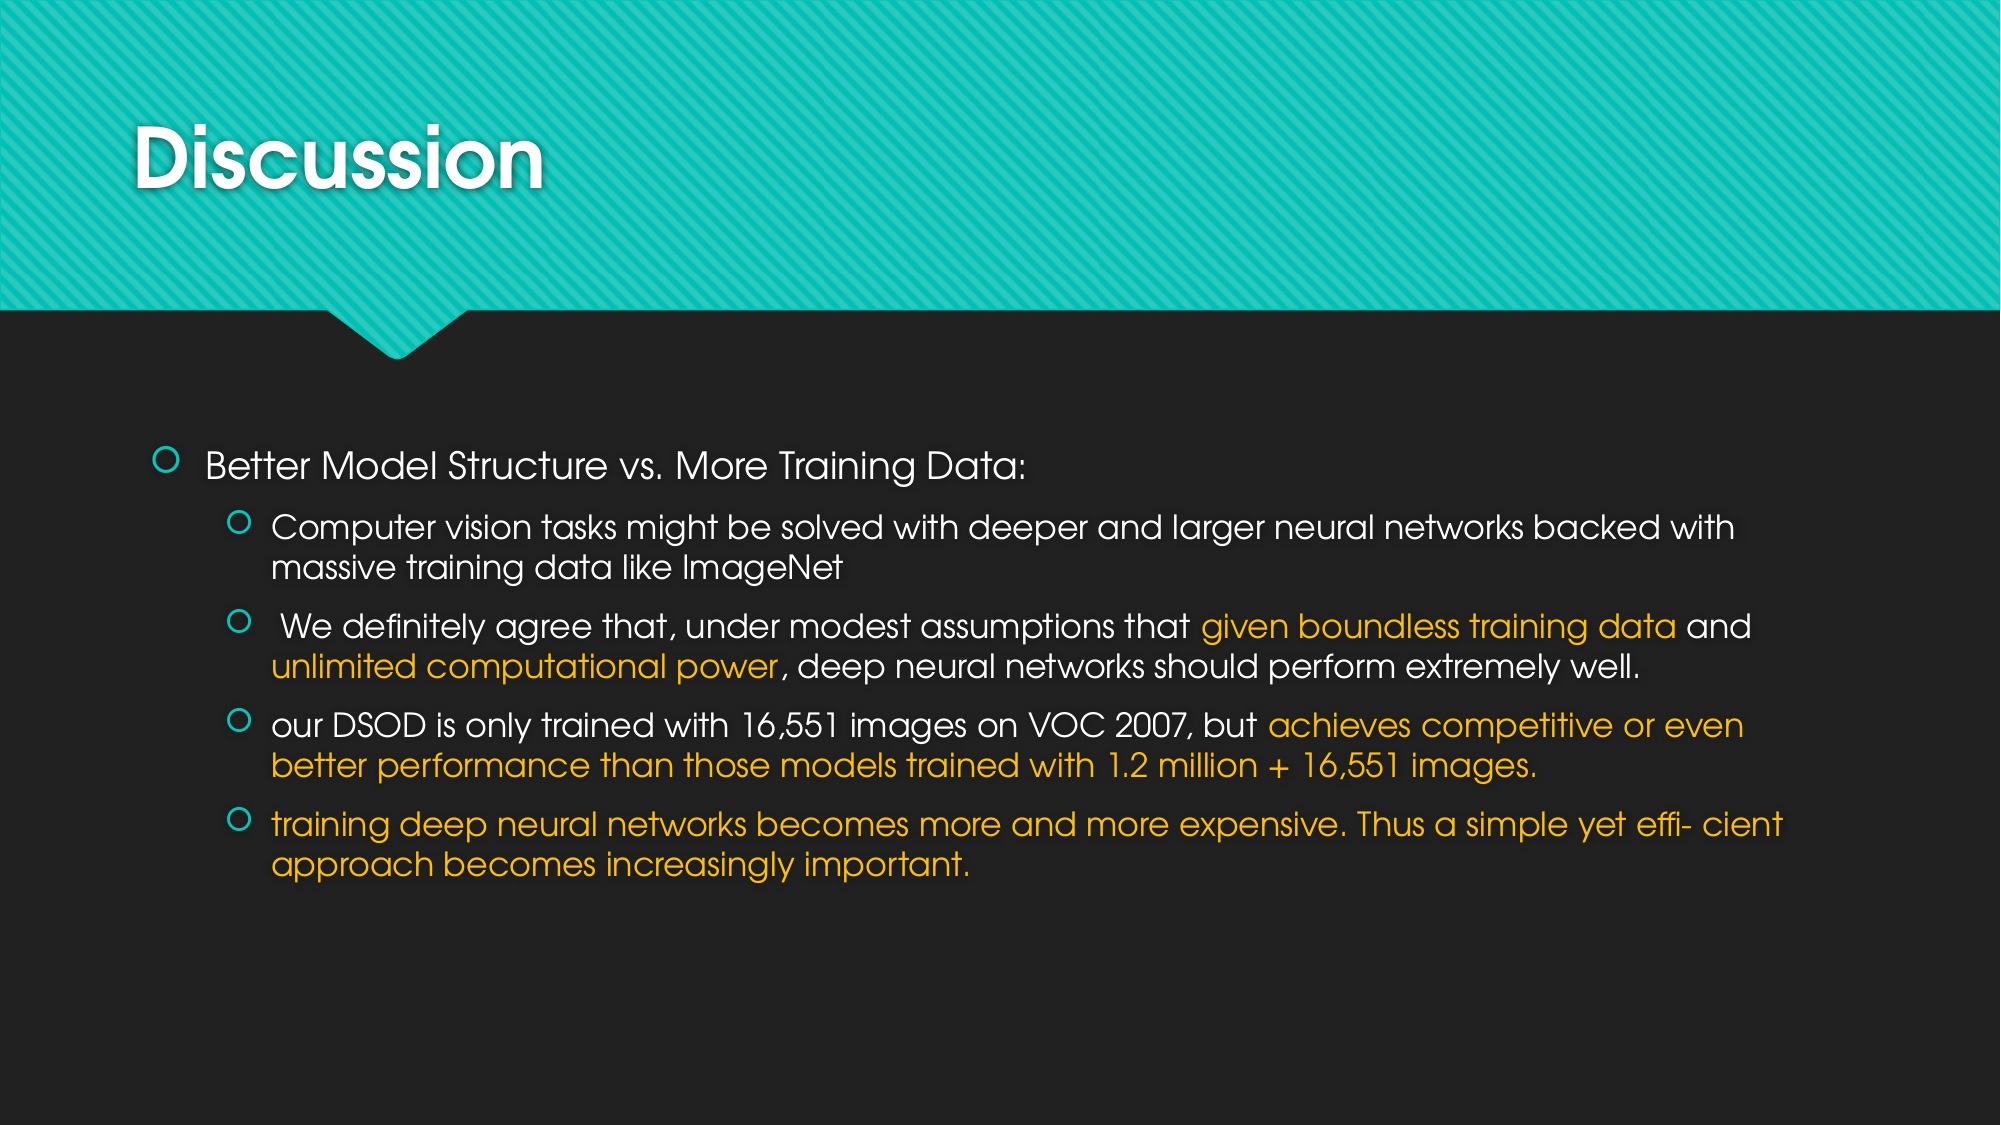

# Discussion
Better Model Structure vs. More Training Data:
Computer vision tasks might be solved with deeper and larger neural networks backed with massive training data like ImageNet
 We definitely agree that, under modest assumptions that given boundless training data and unlimited computational power, deep neural networks should perform extremely well.
our DSOD is only trained with 16,551 images on VOC 2007, but achieves competitive or even better performance than those models trained with 1.2 million + 16,551 images.
training deep neural networks becomes more and more expensive. Thus a simple yet effi- cient approach becomes increasingly important.